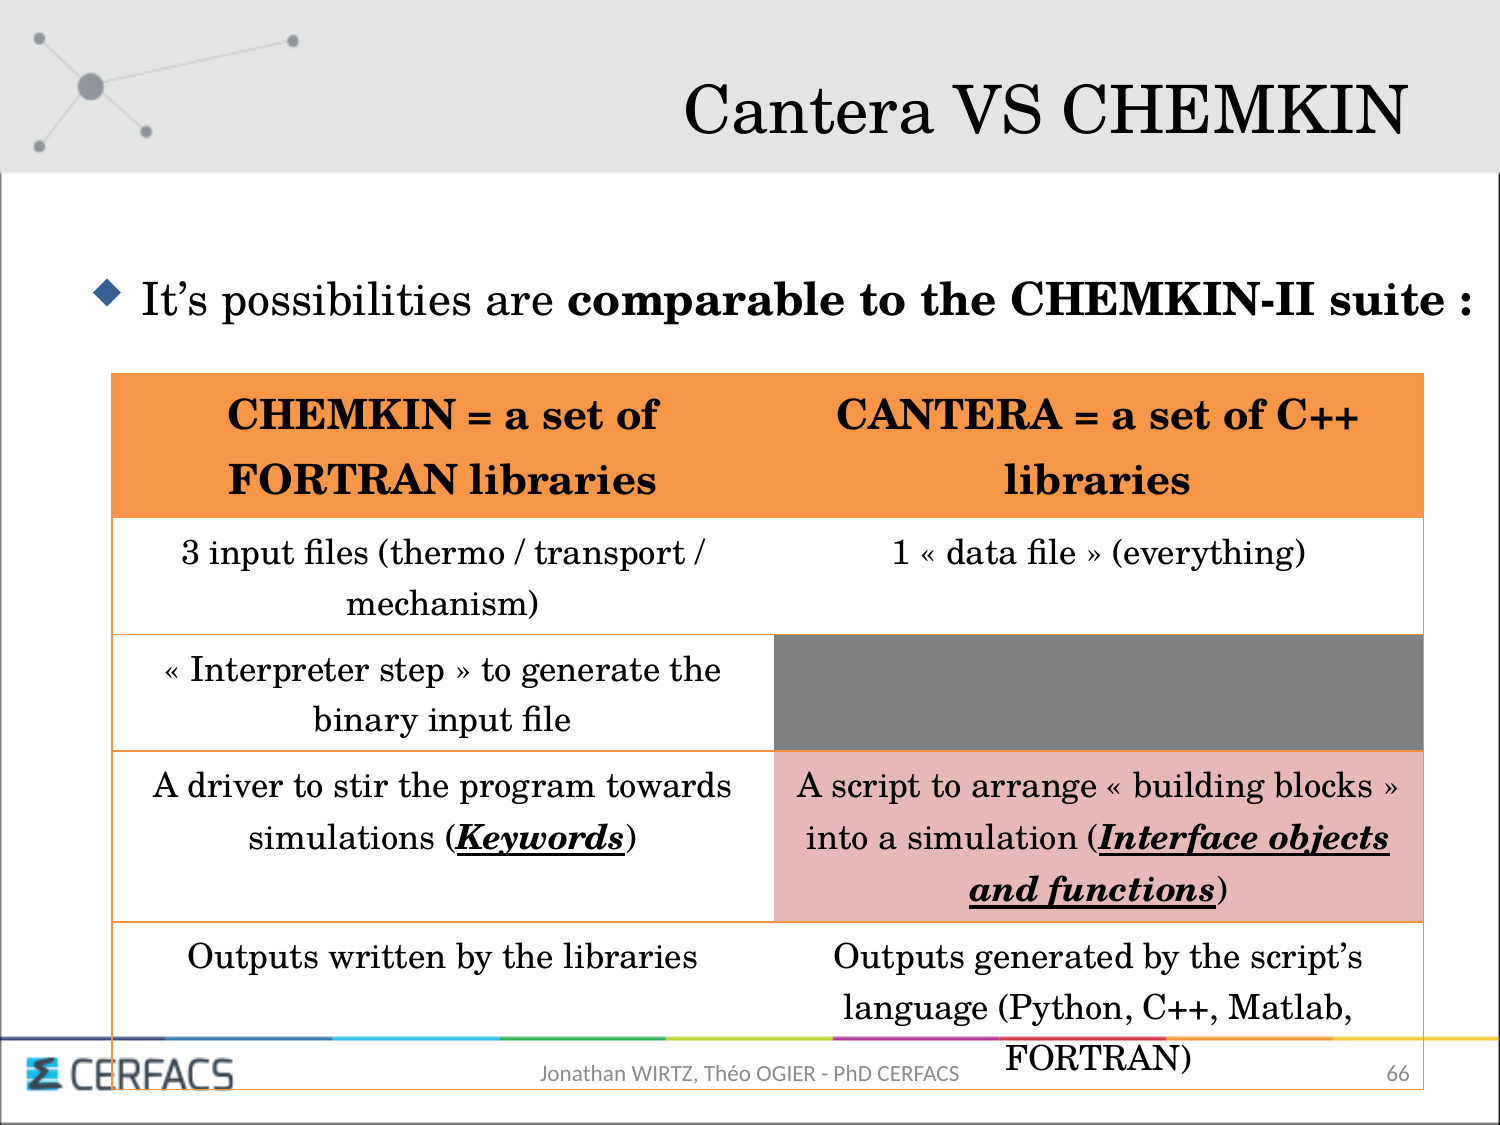

# Cantera VS CHEMKIN
It’s possibilities are comparable to the CHEMKIN-II suite :

| CHEMKIN = a set of FORTRAN libraries | CANTERA = a set of C++ libraries |
| --- | --- |
| 3 input files (thermo / transport / mechanism) | 1 « data file » (everything) |
| « Interpreter step » to generate the binary input file |  |
| A driver to stir the program towards simulations (Keywords) | A script to arrange « building blocks » into a simulation (Interface objects and functions) |
| Outputs written by the libraries | Outputs generated by the script’s language (Python, C++, Matlab, FORTRAN) |
Jonathan WIRTZ, Théo OGIER - PhD CERFACS
66